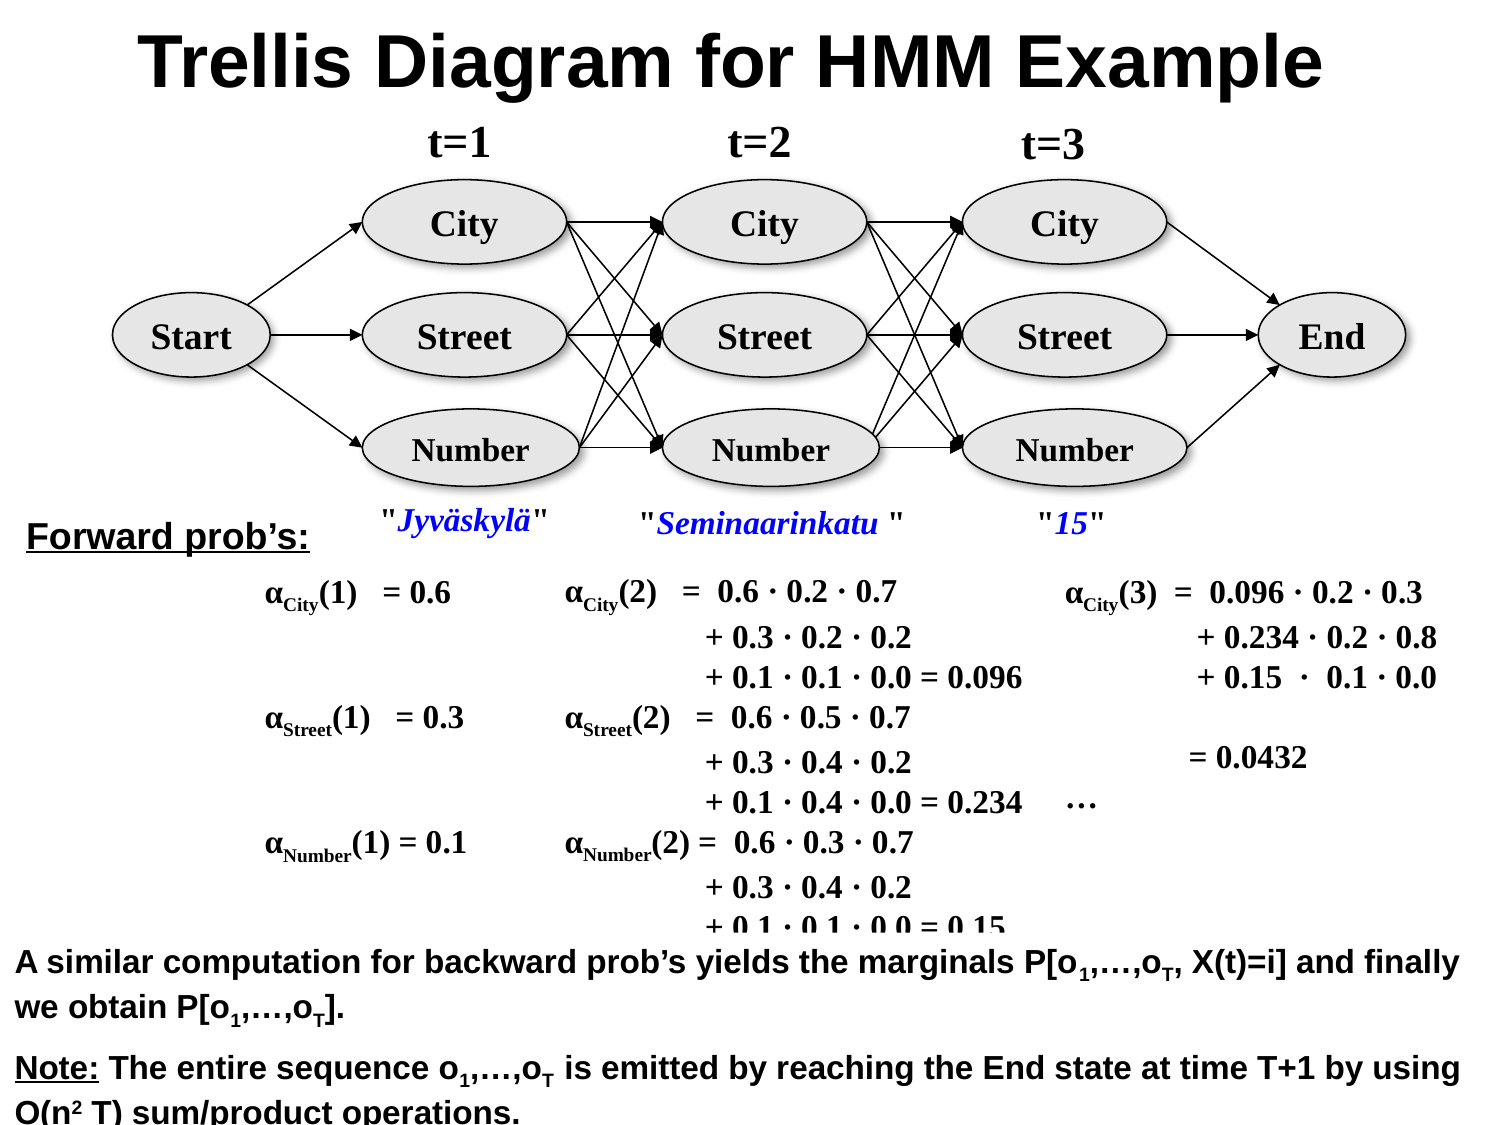

# Trellis Diagram for HMM Example
t=1
t=2
t=3
City
City
City
Street
Street
Street
Start
End
Number
Number
Number
"Jyväskylä"
"Seminaarinkatu "
"15"
Forward prob’s:

αCity(2)   =  0.6 · 0.2 · 0.7
                 + 0.3 · 0.2 · 0.2
                 + 0.1 · 0.1 · 0.0 = 0.096
αStreet(2)   =  0.6 · 0.5 · 0.7
                 + 0.3 · 0.4 · 0.2
                 + 0.1 · 0.4 · 0.0 = 0.234
αNumber(2) =  0.6 · 0.3 · 0.7
                 + 0.3 · 0.4 · 0.2
                 + 0.1 · 0.1 · 0.0 = 0.15

αCity(1)   = 0.6

αStreet(1)   = 0.3

αNumber(1) = 0.1
αCity(3)  =  0.096 · 0.2 · 0.3
                + 0.234 · 0.2 · 0.8
                + 0.15  ·  0.1 · 0.0
               = 0.0432
…

A similar computation for backward prob’s yields the marginals P[o1,…,oT, X(t)=i] and finally we obtain P[o1,…,oT].

Note: The entire sequence o1,…,oT  is emitted by reaching the End state at time T+1 by using O(n2 T) sum/product operations.